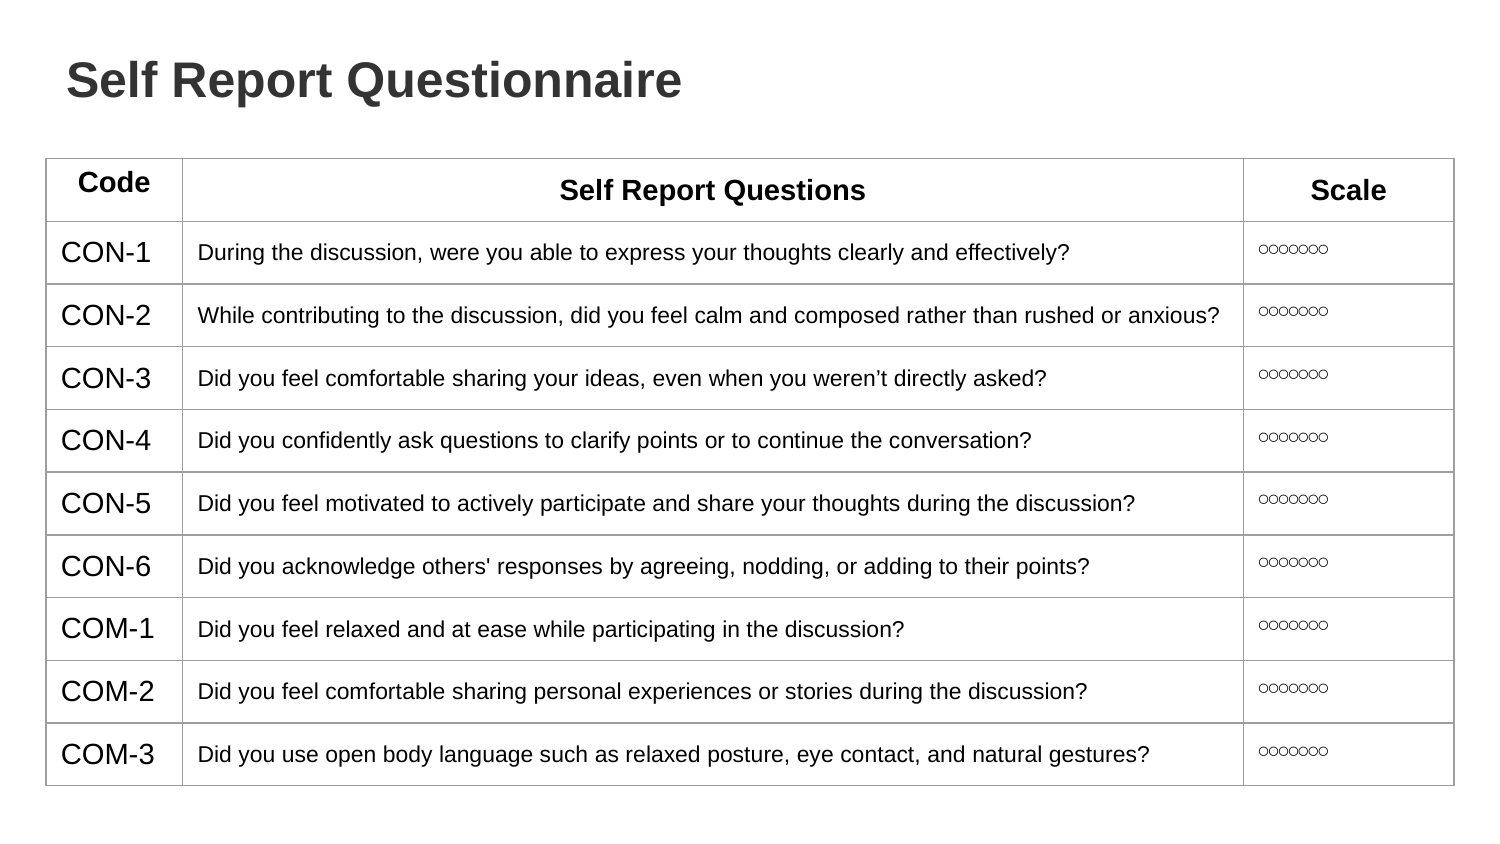

# Self Report Questionnaire
| Code | Self Report Questions | Scale |
| --- | --- | --- |
| CON-1 | During the discussion, were you able to express your thoughts clearly and effectively? | ⚪⚪⚪⚪⚪⚪⚪ |
| CON-2 | While contributing to the discussion, did you feel calm and composed rather than rushed or anxious? | ⚪⚪⚪⚪⚪⚪⚪ |
| CON-3 | Did you feel comfortable sharing your ideas, even when you weren’t directly asked? | ⚪⚪⚪⚪⚪⚪⚪ |
| CON-4 | Did you confidently ask questions to clarify points or to continue the conversation? | ⚪⚪⚪⚪⚪⚪⚪ |
| CON-5 | Did you feel motivated to actively participate and share your thoughts during the discussion? | ⚪⚪⚪⚪⚪⚪⚪ |
| CON-6 | Did you acknowledge others' responses by agreeing, nodding, or adding to their points? | ⚪⚪⚪⚪⚪⚪⚪ |
| COM-1 | Did you feel relaxed and at ease while participating in the discussion? | ⚪⚪⚪⚪⚪⚪⚪ |
| COM-2 | Did you feel comfortable sharing personal experiences or stories during the discussion? | ⚪⚪⚪⚪⚪⚪⚪ |
| COM-3 | Did you use open body language such as relaxed posture, eye contact, and natural gestures? | ⚪⚪⚪⚪⚪⚪⚪ |